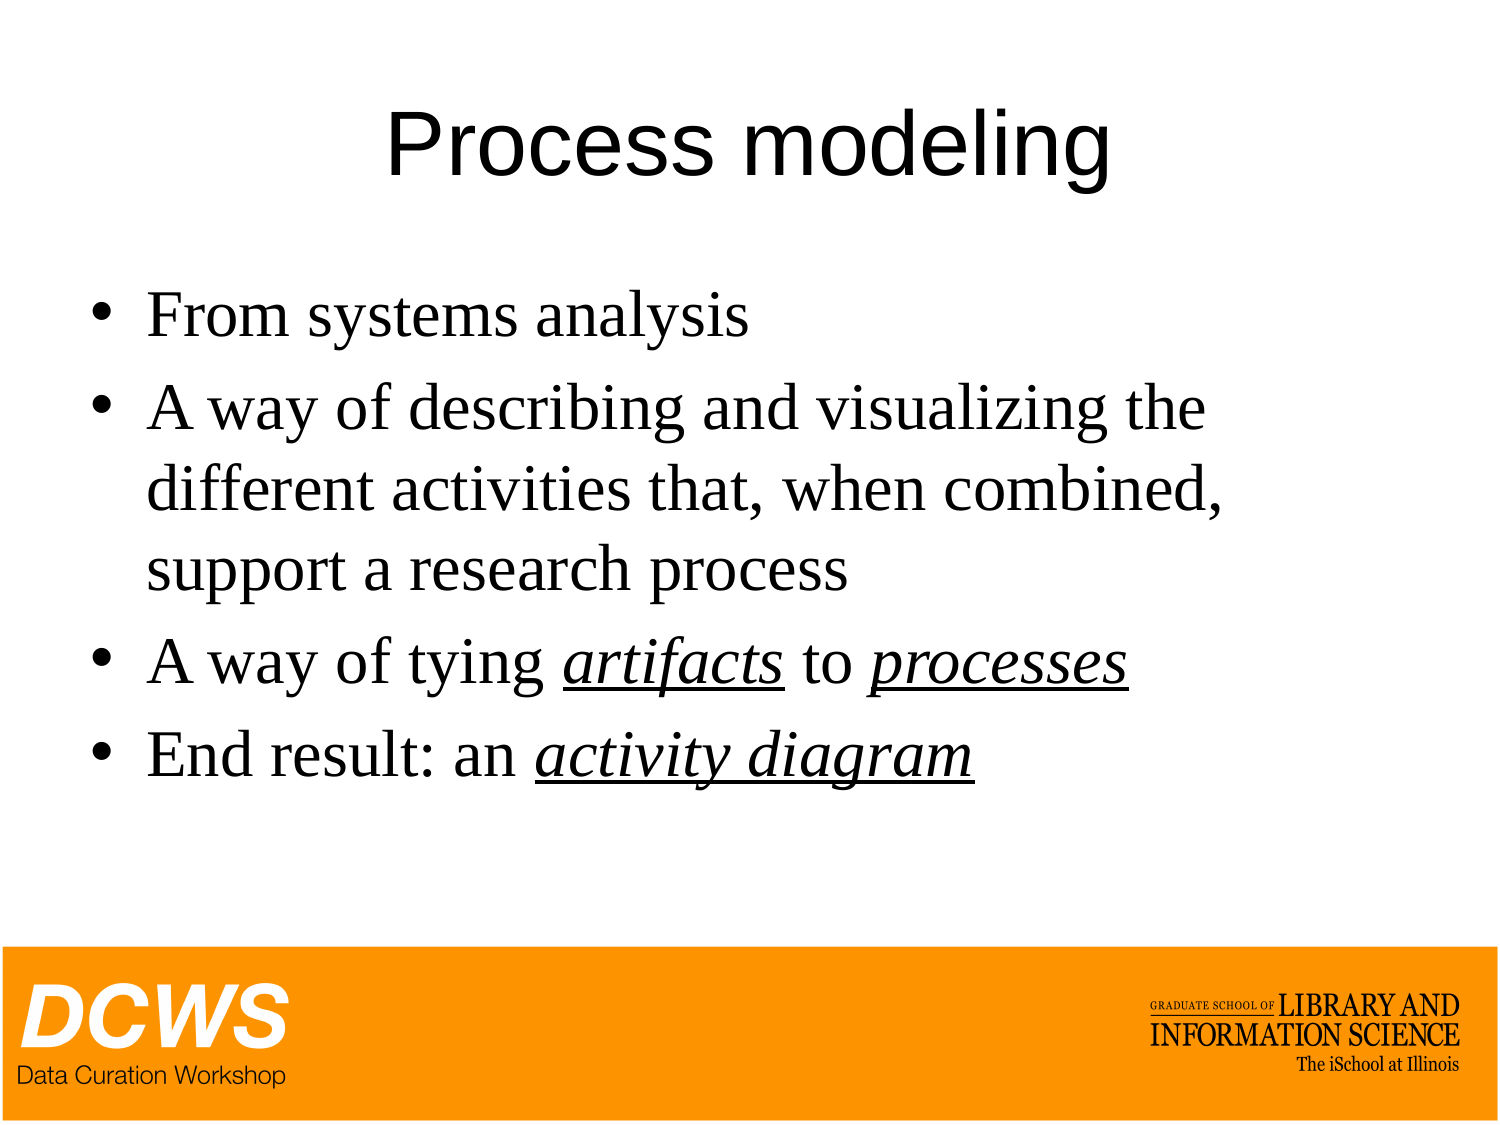

# Process modeling
From systems analysis
A way of describing and visualizing the different activities that, when combined, support a research process
A way of tying artifacts to processes
End result: an activity diagram